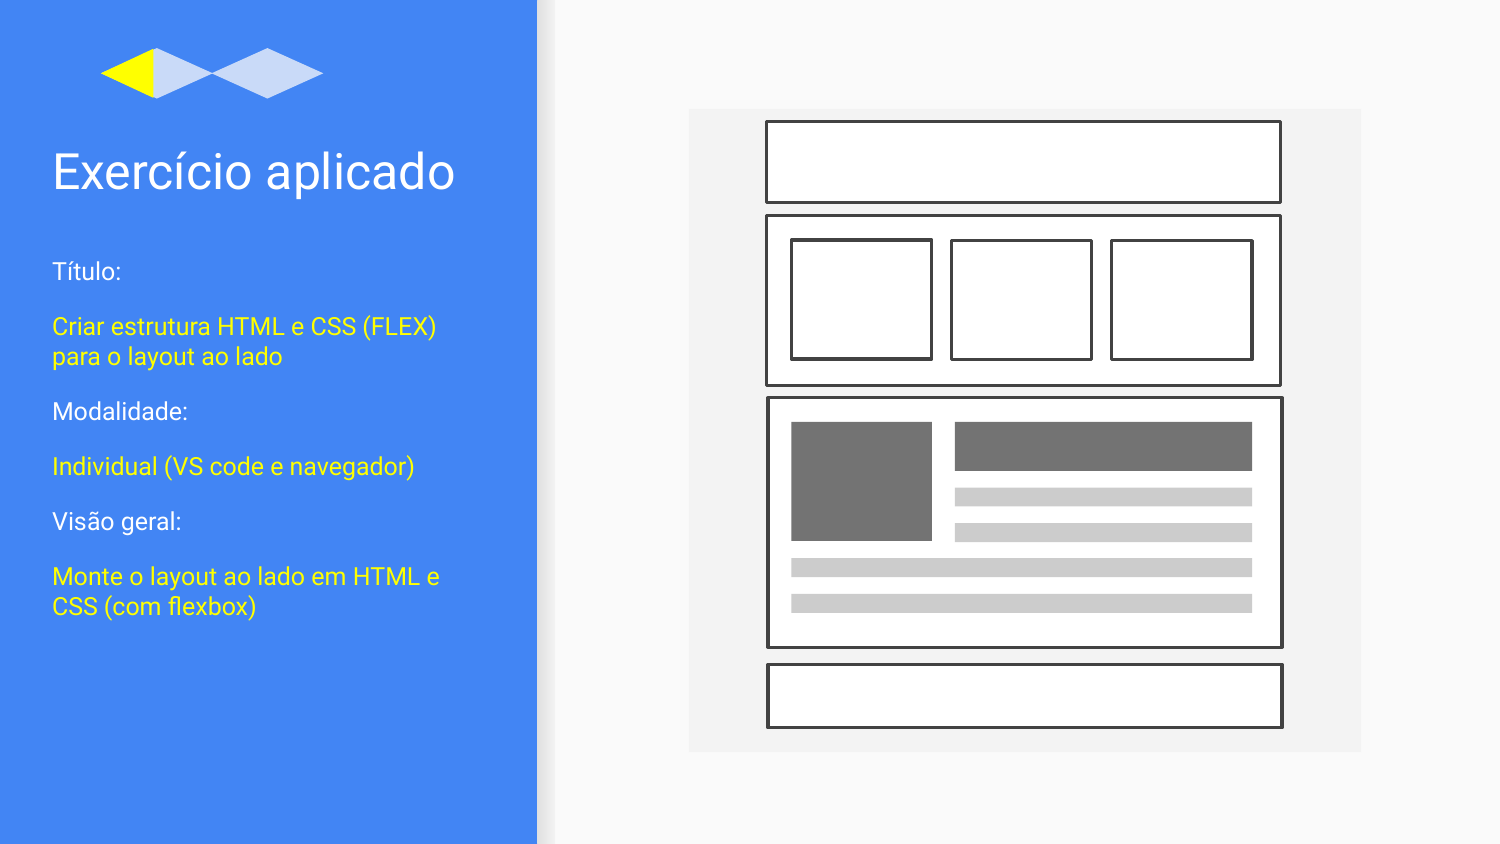

# Exercício aplicado

Título:
Criar estrutura HTML e CSS (FLEX) para o layout ao lado
Modalidade:
Individual (VS code e navegador)
Visão geral:
Monte o layout ao lado em HTML e CSS (com flexbox)